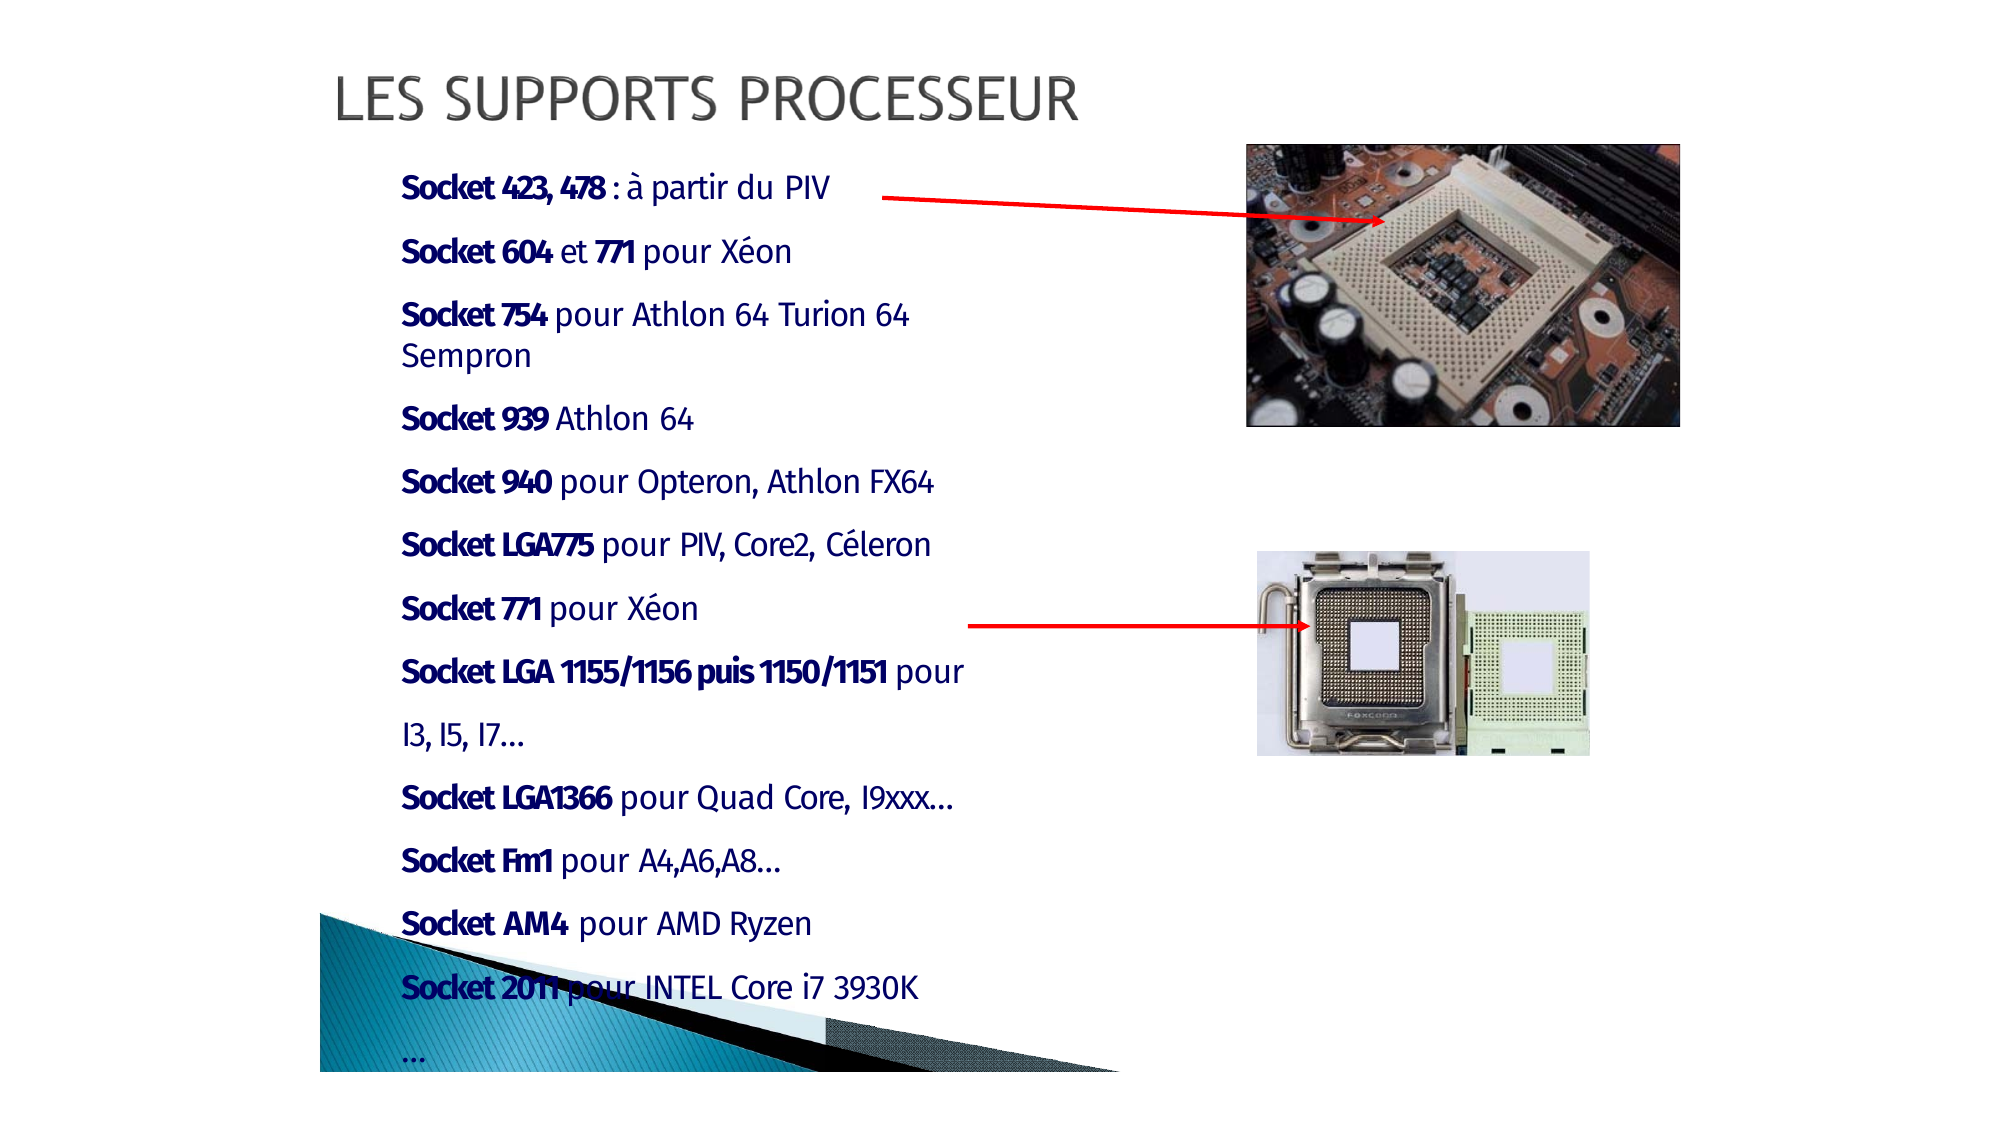

Socket 423, 478 : à partir du PIV
Socket 604 et 771 pour Xéon
Socket 754 pour Athlon 64 Turion 64 Sempron
Socket 939 Athlon 64
Socket 940 pour Opteron, Athlon FX64  Socket LGA775 pour PIV, Core2, Céleron  Socket 771 pour Xéon
Socket LGA 1155/1156 puis 1150/1151 pour I3, I5, I7…
Socket LGA1366 pour Quad Core, I9xxx…  Socket Fm1 pour A4,A6,A8…
Socket AM4 pour AMD Ryzen
Socket 2011 pour INTEL Core i7 3930K
…